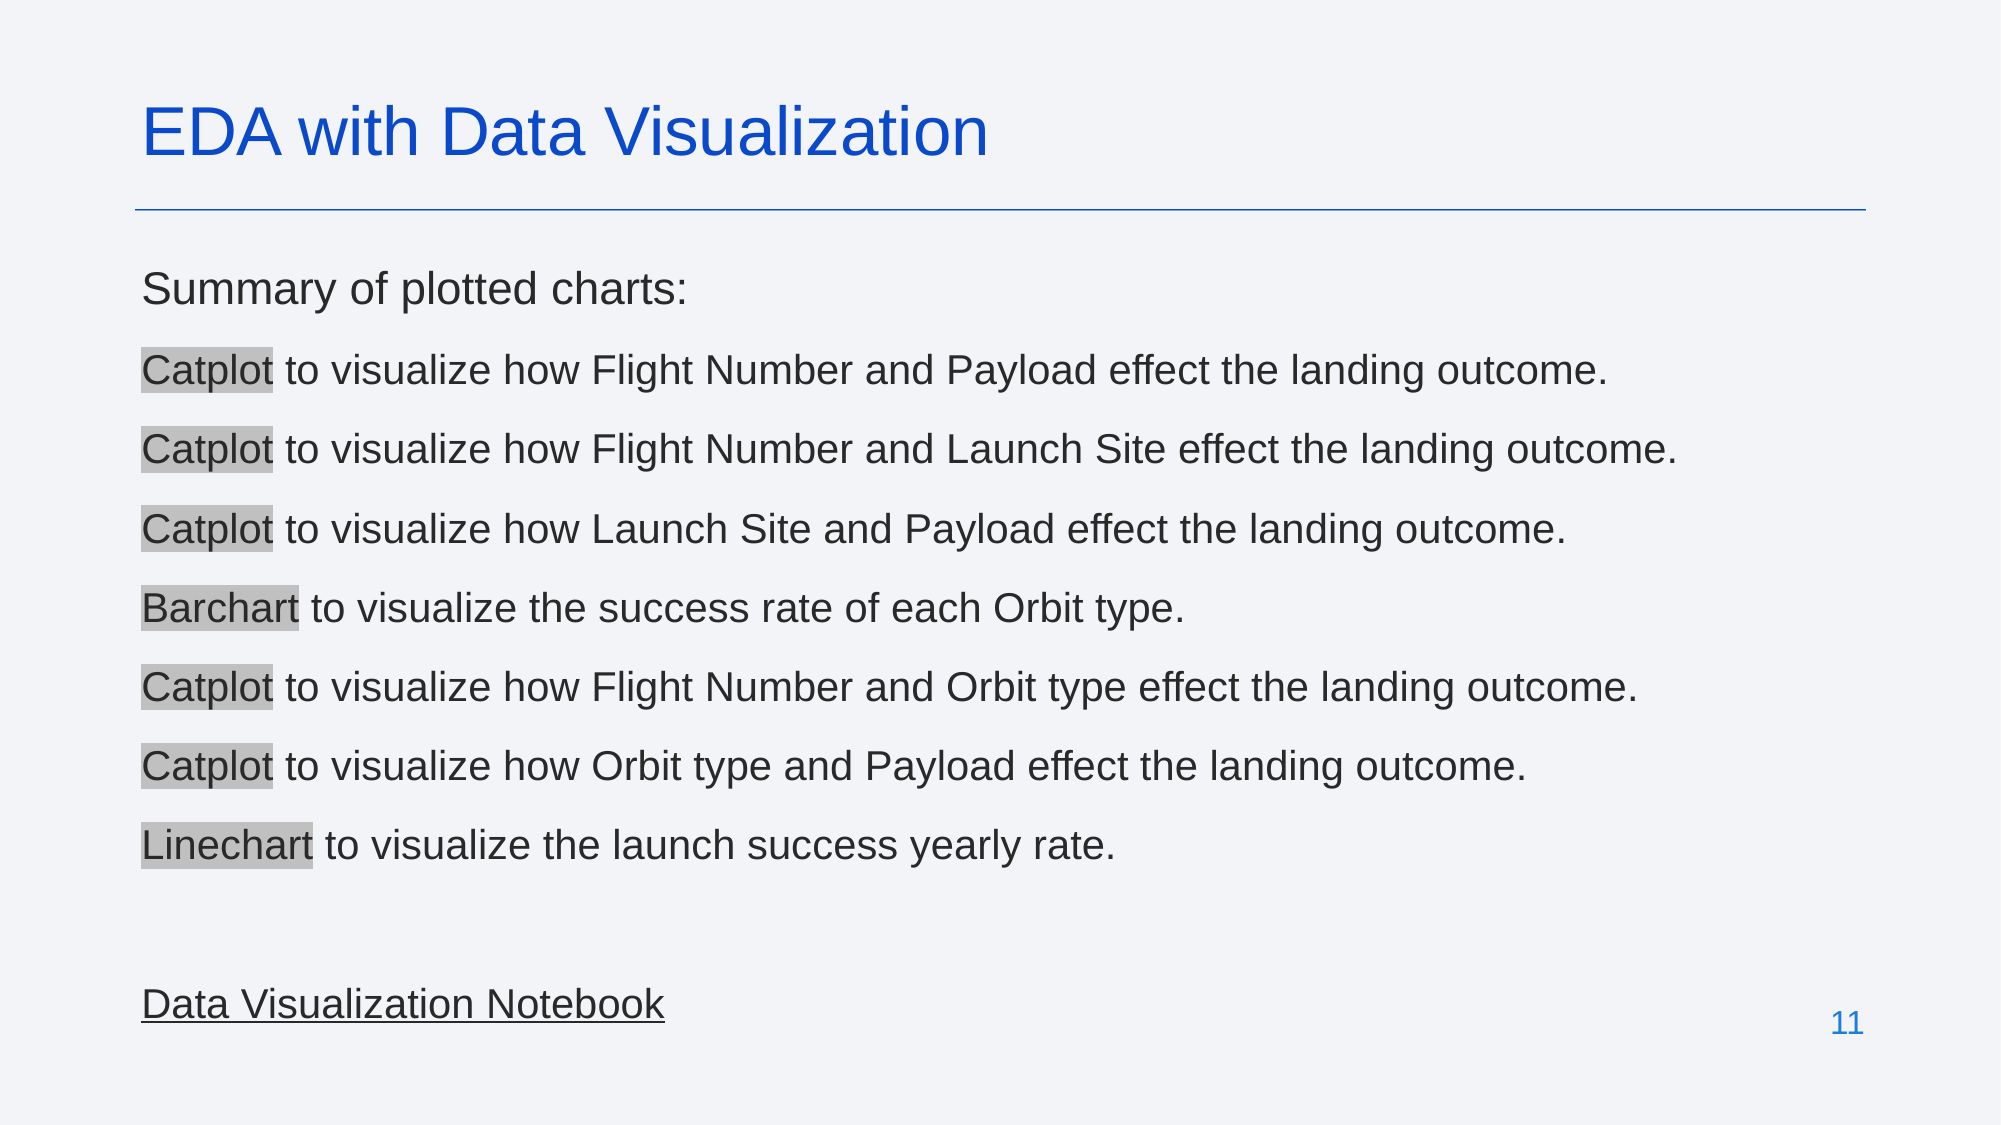

EDA with Data Visualization
Summary of plotted charts:
Catplot to visualize how Flight Number and Payload effect the landing outcome.
Catplot to visualize how Flight Number and Launch Site effect the landing outcome.
Catplot to visualize how Launch Site and Payload effect the landing outcome.
Barchart to visualize the success rate of each Orbit type.
Catplot to visualize how Flight Number and Orbit type effect the landing outcome.
Catplot to visualize how Orbit type and Payload effect the landing outcome.
Linechart to visualize the launch success yearly rate.

Data Visualization Notebook

11